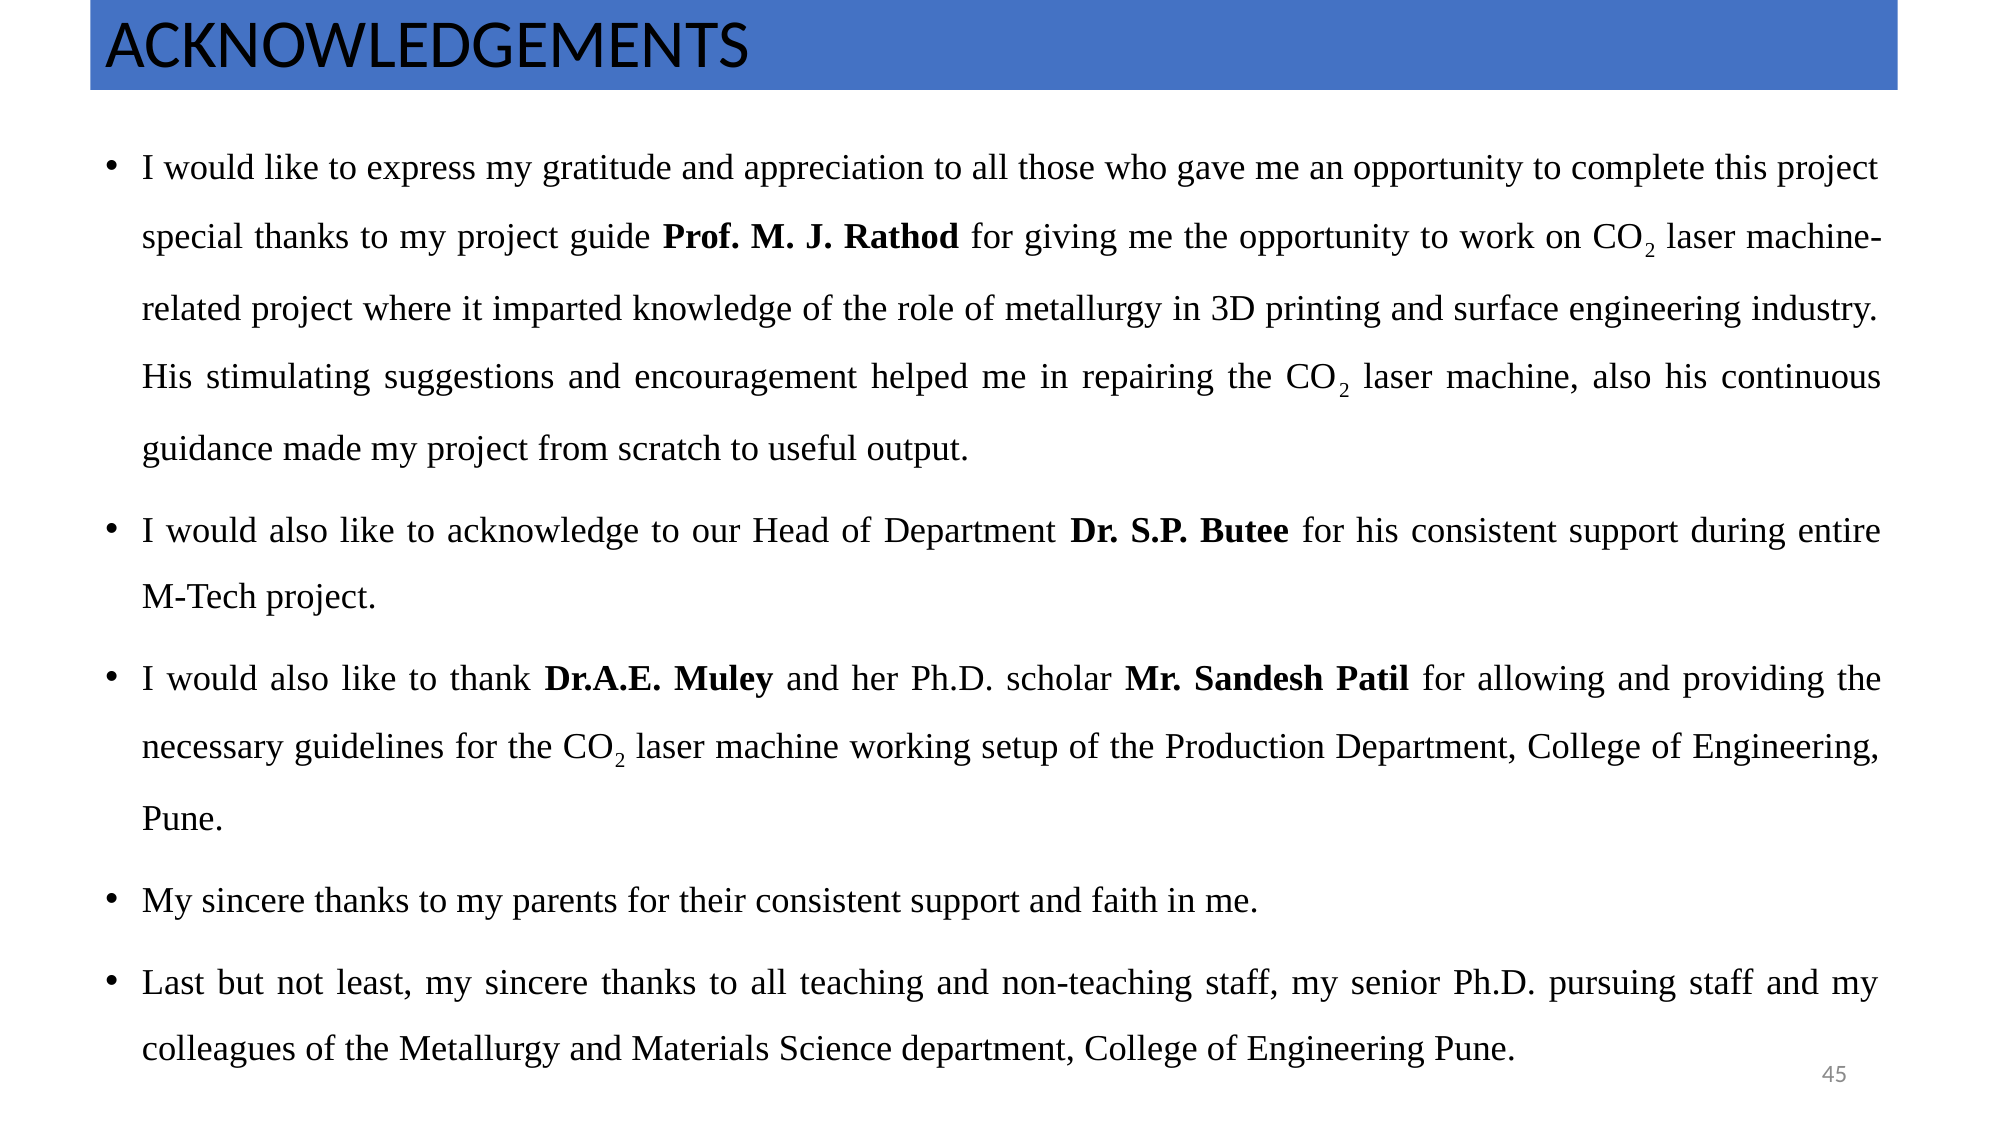

# ACKNOWLEDGEMENTS
I would like to express my gratitude and appreciation to all those who gave me an opportunity to complete this project special thanks to my project guide Prof. M. J. Rathod for giving me the opportunity to work on CO2 laser machine-related project where it imparted knowledge of the role of metallurgy in 3D printing and surface engineering industry. His stimulating suggestions and encouragement helped me in repairing the CO2 laser machine, also his continuous guidance made my project from scratch to useful output.
I would also like to acknowledge to our Head of Department Dr. S.P. Butee for his consistent support during entire M-Tech project.
I would also like to thank Dr.A.E. Muley and her Ph.D. scholar Mr. Sandesh Patil for allowing and providing the necessary guidelines for the CO2 laser machine working setup of the Production Department, College of Engineering, Pune.
My sincere thanks to my parents for their consistent support and faith in me.
Last but not least, my sincere thanks to all teaching and non-teaching staff, my senior Ph.D. pursuing staff and my colleagues of the Metallurgy and Materials Science department, College of Engineering Pune.

45